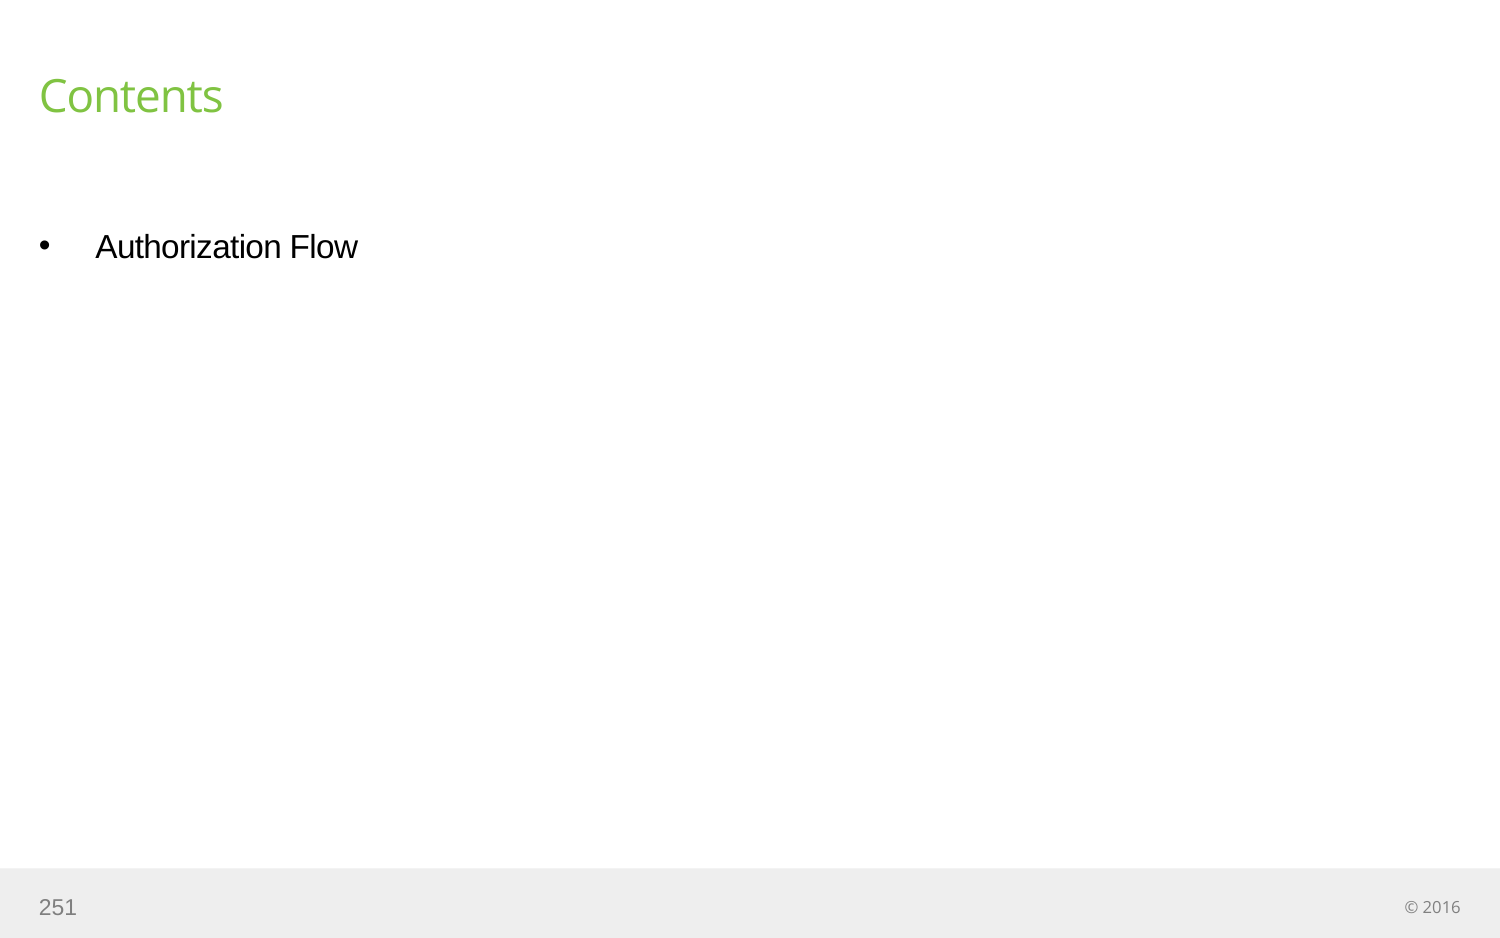

# Contents
Authorization Flow

251
© 2016